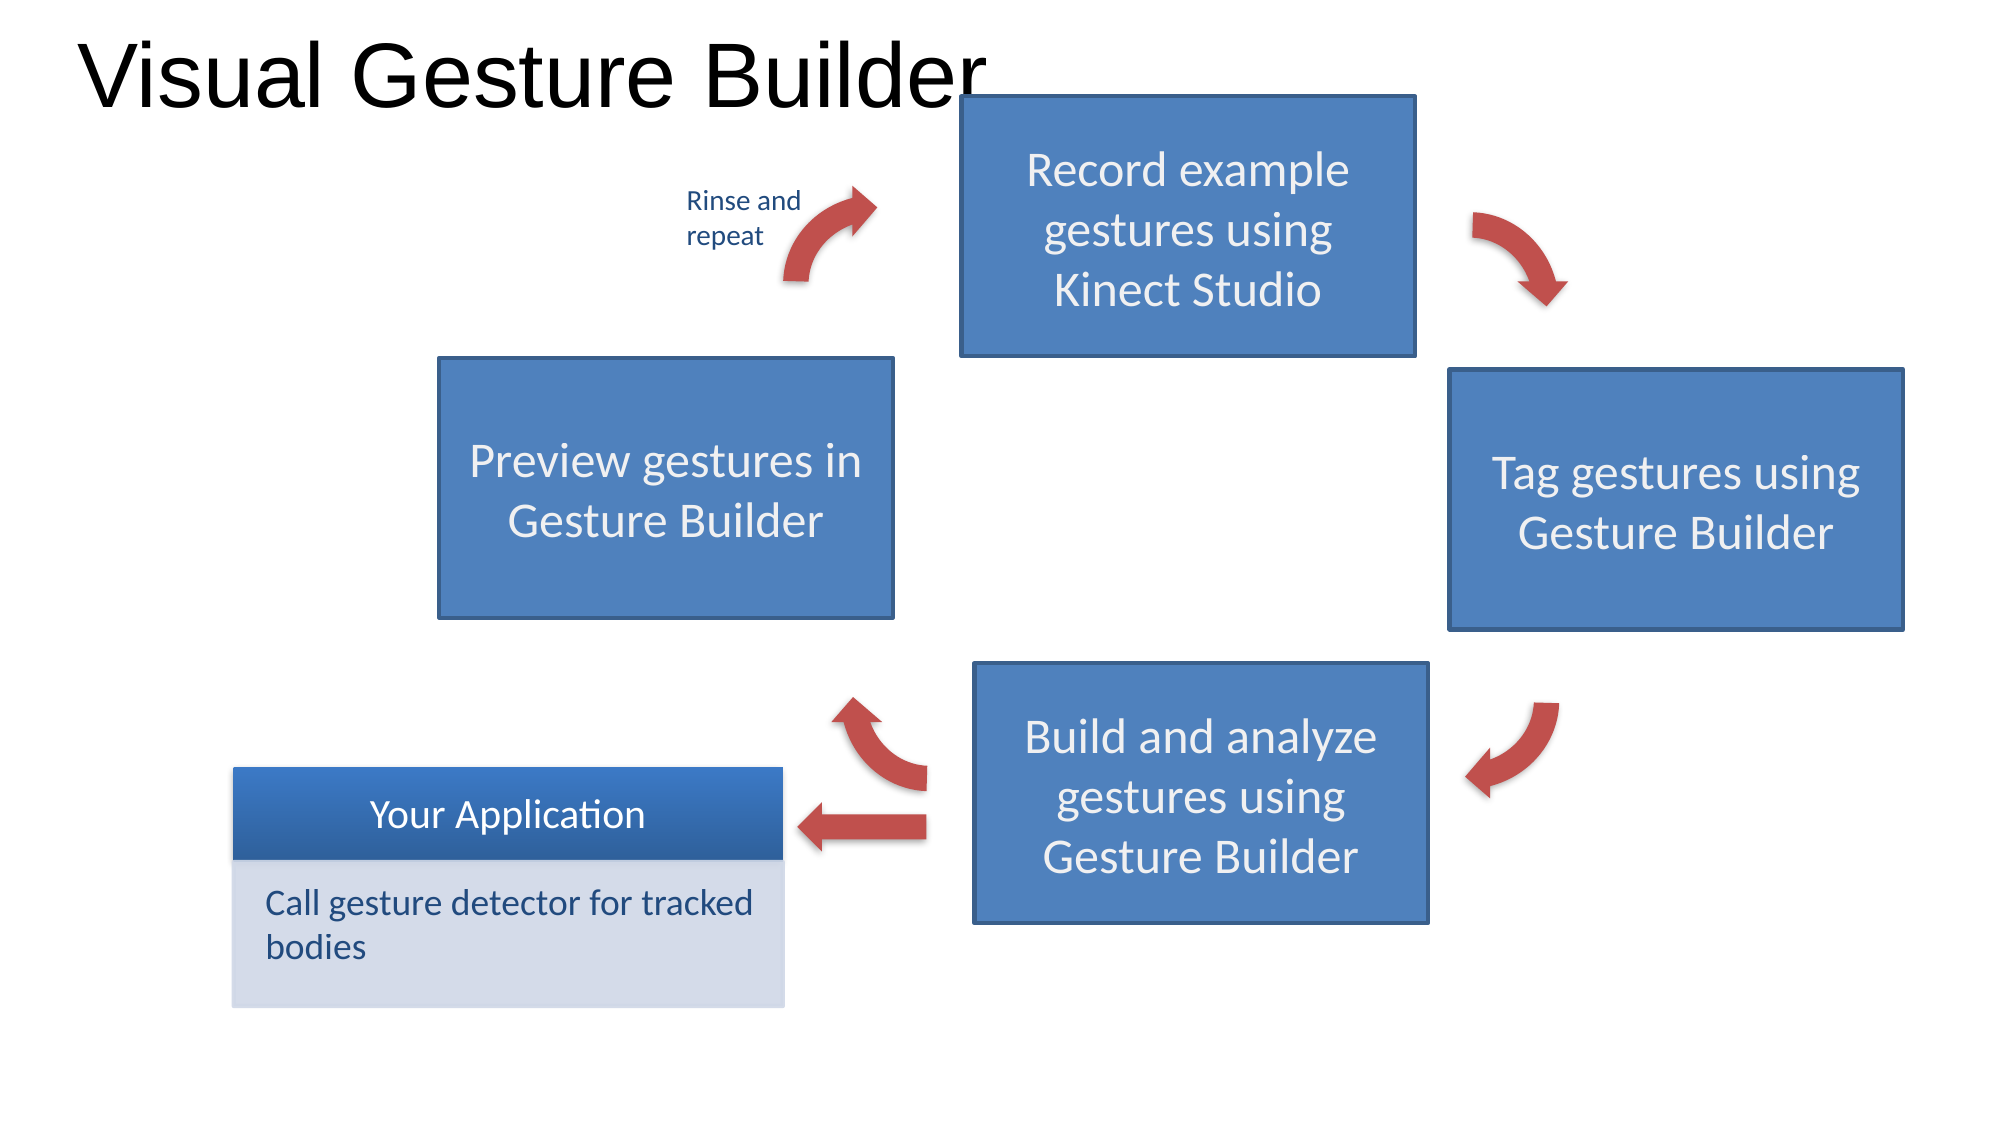

# Visual Gesture Builder
Record example gestures using Kinect Studio

Rinse and
repeat

Preview gestures in Gesture Builder
Tag gestures using Gesture Builder

Build and analyze gestures using Gesture Builder
Your Application

Call gesture detector for tracked bodies